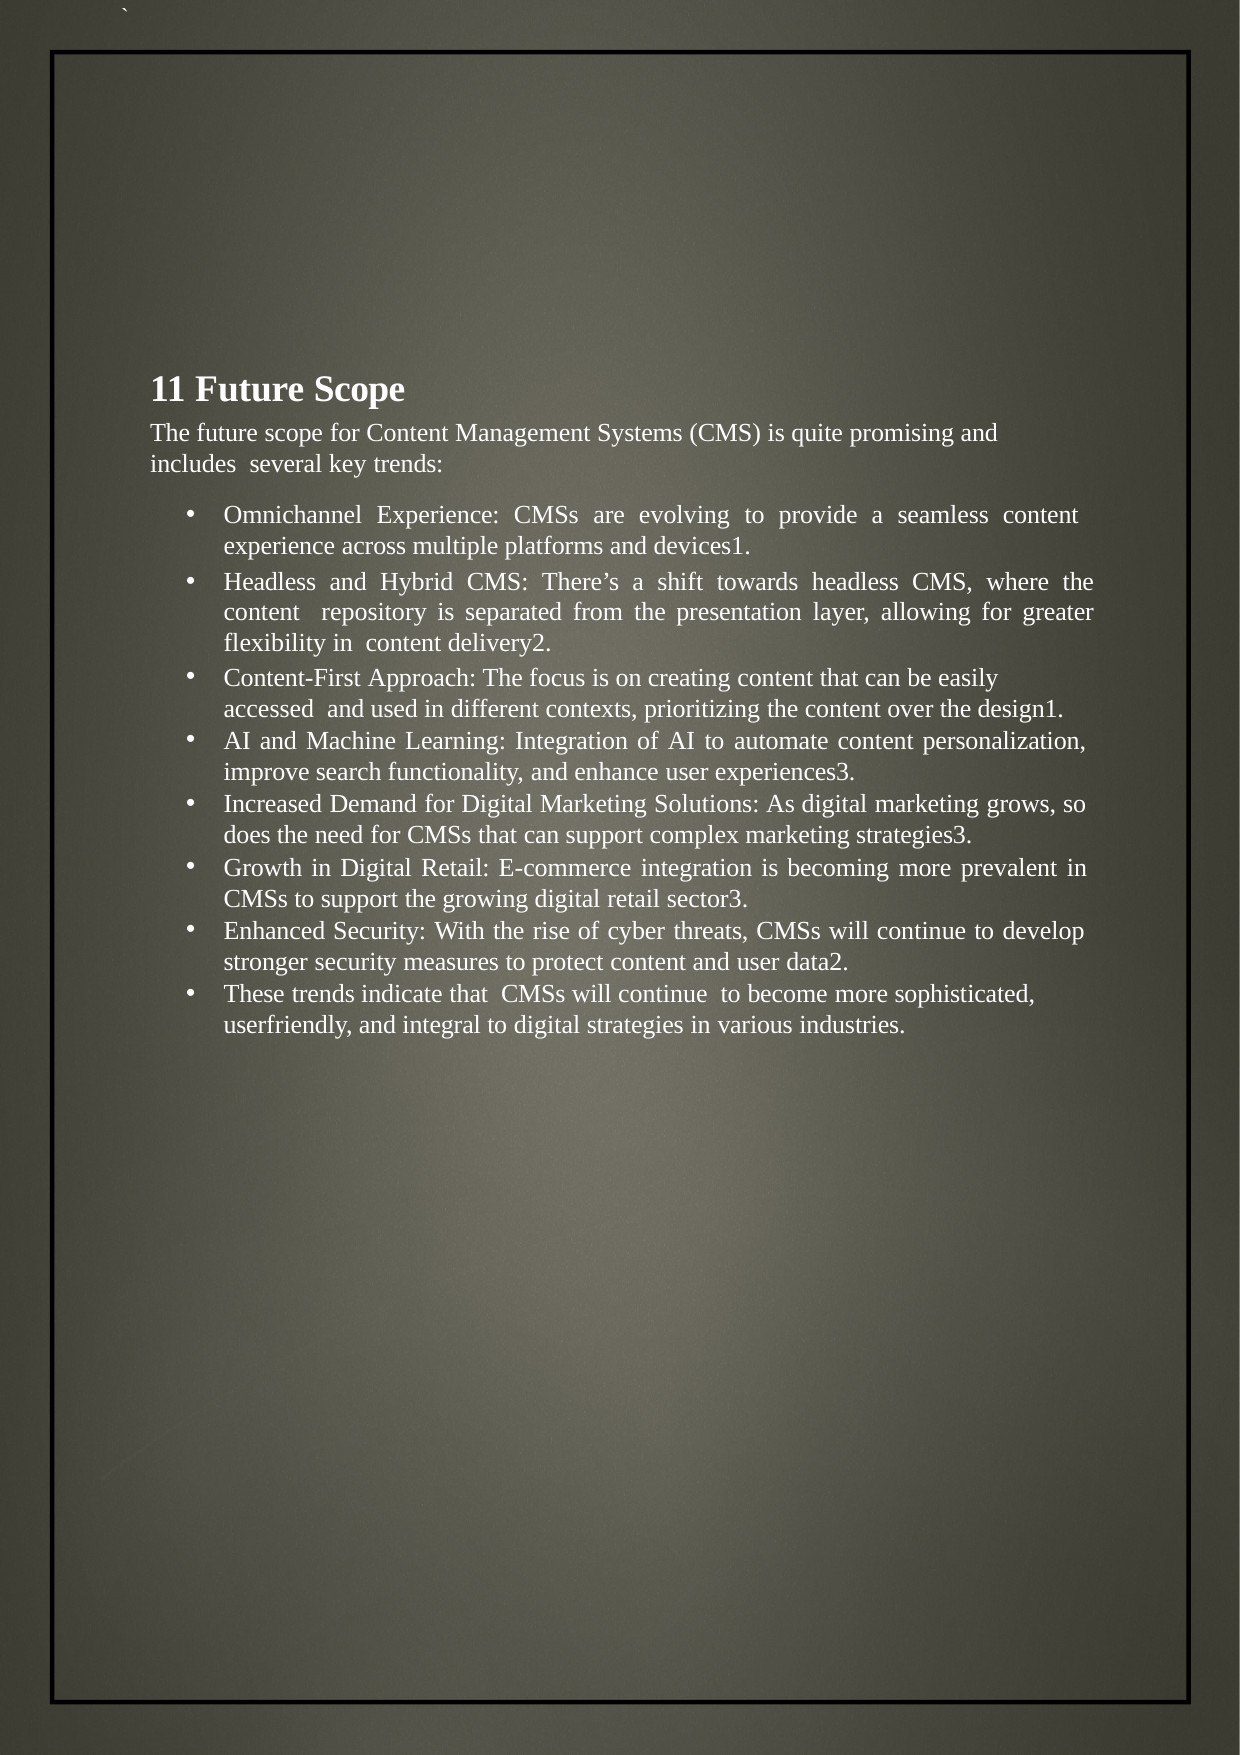

`

11 Future Scope
The future scope for Content Management Systems (CMS) is quite promising and includes  several key trends:
Omnichannel Experience: CMSs are evolving to provide a seamless content  experience across multiple platforms and devices1.
Headless and Hybrid CMS: There’s a shift towards headless CMS, where the content  repository is separated from the presentation layer, allowing for greater flexibility in  content delivery2.
Content-First Approach: The focus is on creating content that can be easily accessed  and used in different contexts, prioritizing the content over the design1.
AI and Machine Learning: Integration of AI to automate content personalization,  improve search functionality, and enhance user experiences3.
Increased Demand for Digital Marketing Solutions: As digital marketing grows, so  does the need for CMSs that can support complex marketing strategies3.
Growth in Digital Retail: E-commerce integration is becoming more prevalent in  CMSs to support the growing digital retail sector3.
Enhanced Security: With the rise of cyber threats, CMSs will continue to develop  stronger security measures to protect content and user data2.
These trends indicate that CMSs will continue  to become more sophisticated,  userfriendly, and integral to digital strategies in various industries.